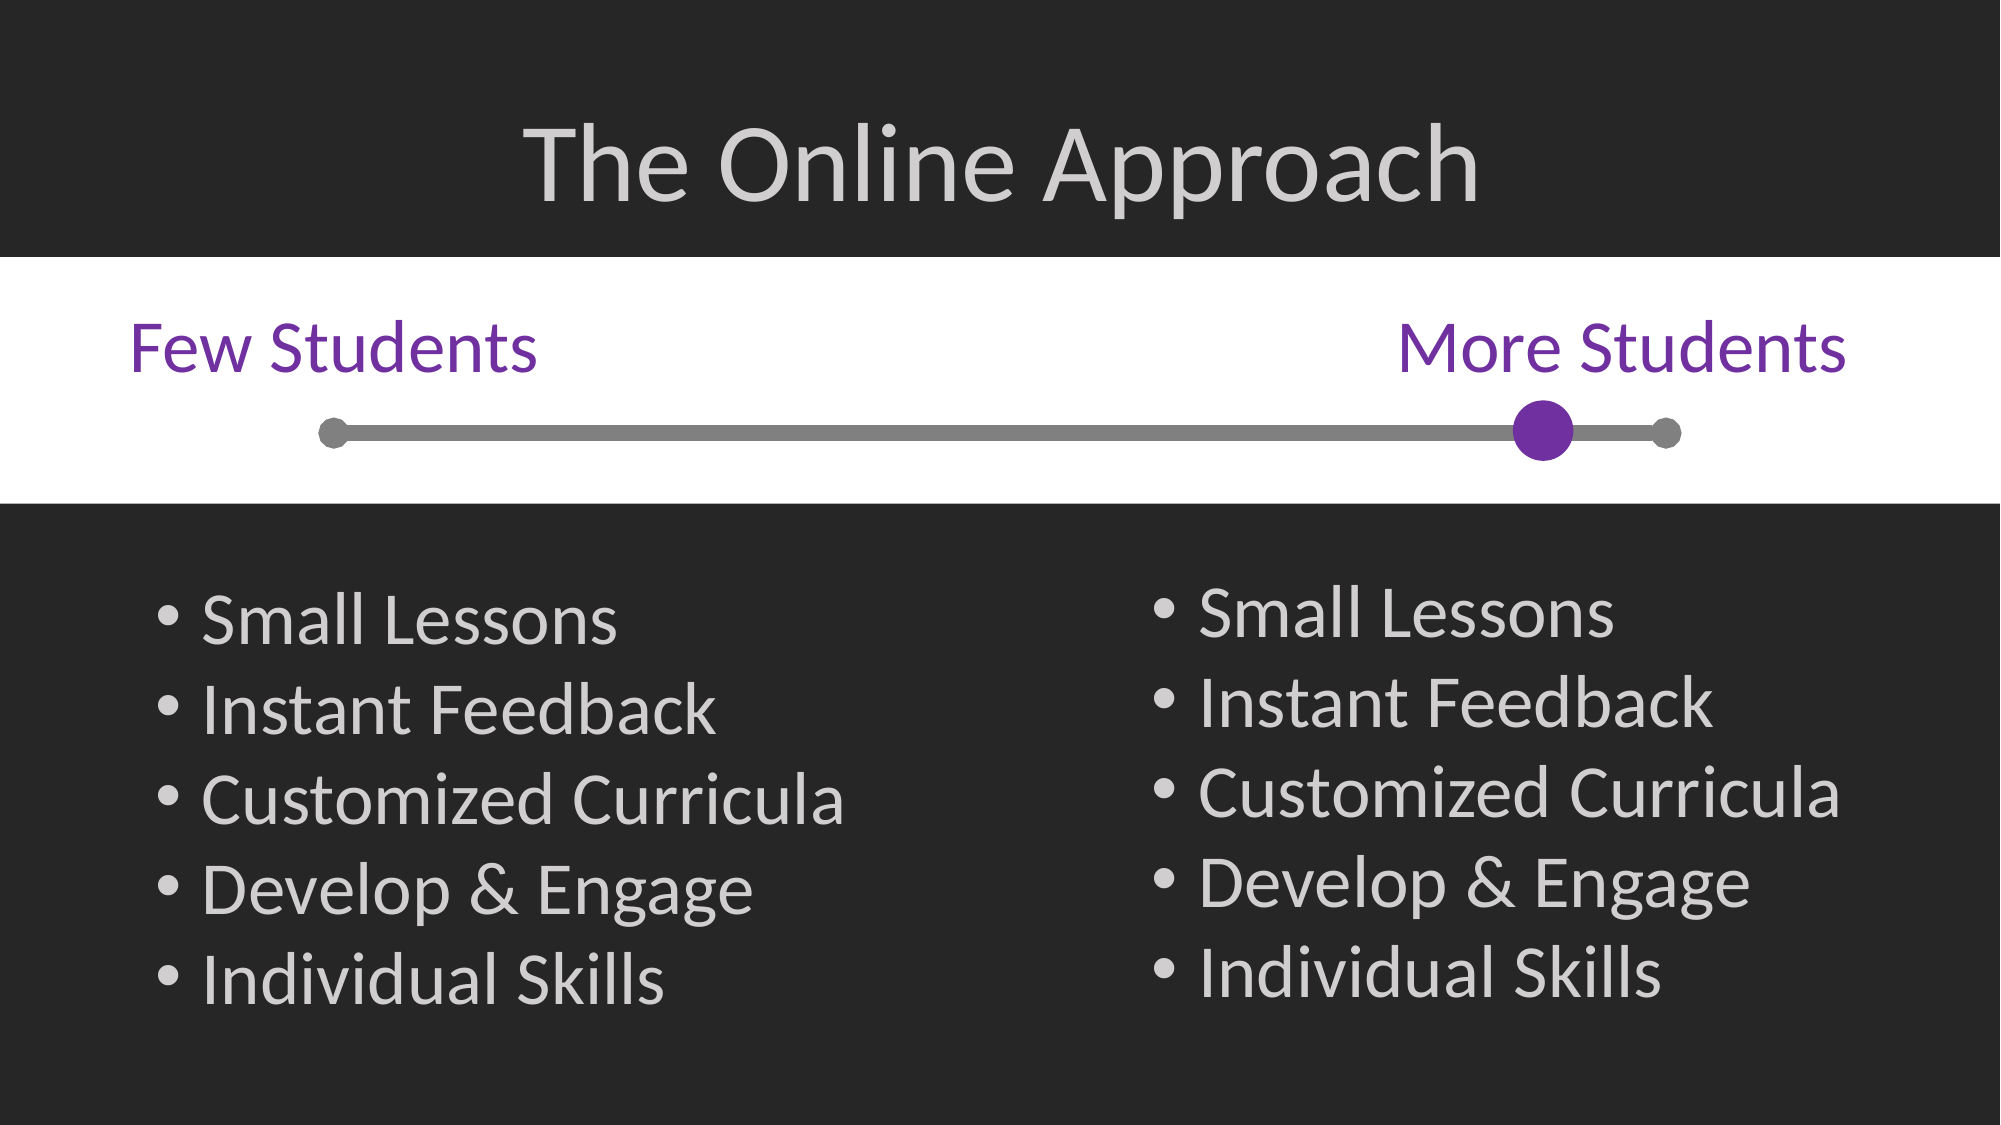

The Online Approach

Few Students
More Students

Small Lessons
Instant Feedback
Customized Curricula
Develop & Engage
Individual Skills
Small Lessons
Instant Feedback
Customized Curricula
Develop & Engage
Individual Skills